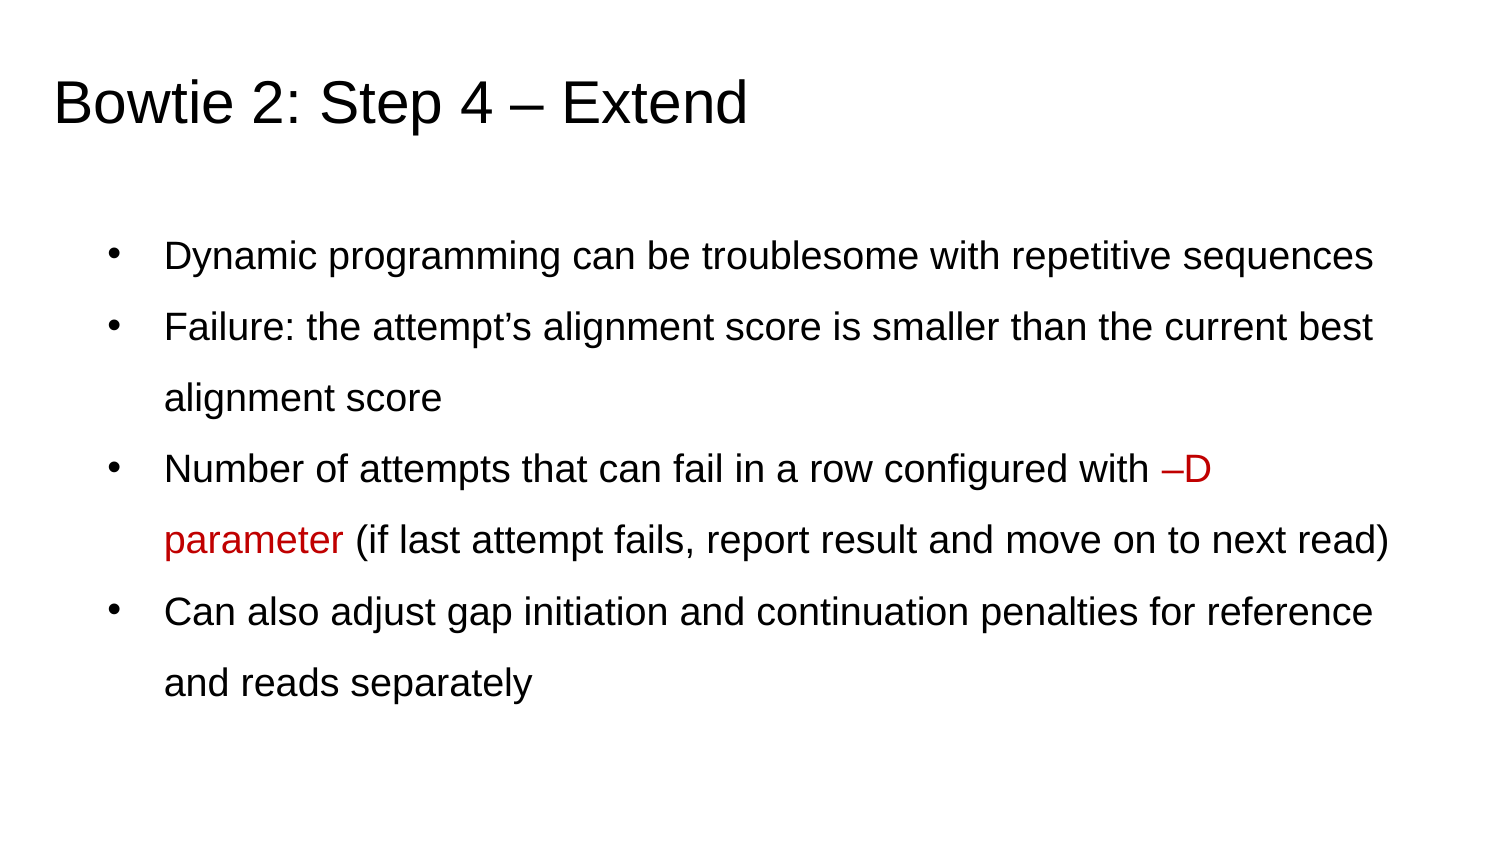

Bowtie 2: Step 4 – Extend
Dynamic programming can be troublesome with repetitive sequences
Failure: the attempt’s alignment score is smaller than the current best alignment score
Number of attempts that can fail in a row configured with –D parameter (if last attempt fails, report result and move on to next read)
Can also adjust gap initiation and continuation penalties for reference and reads separately